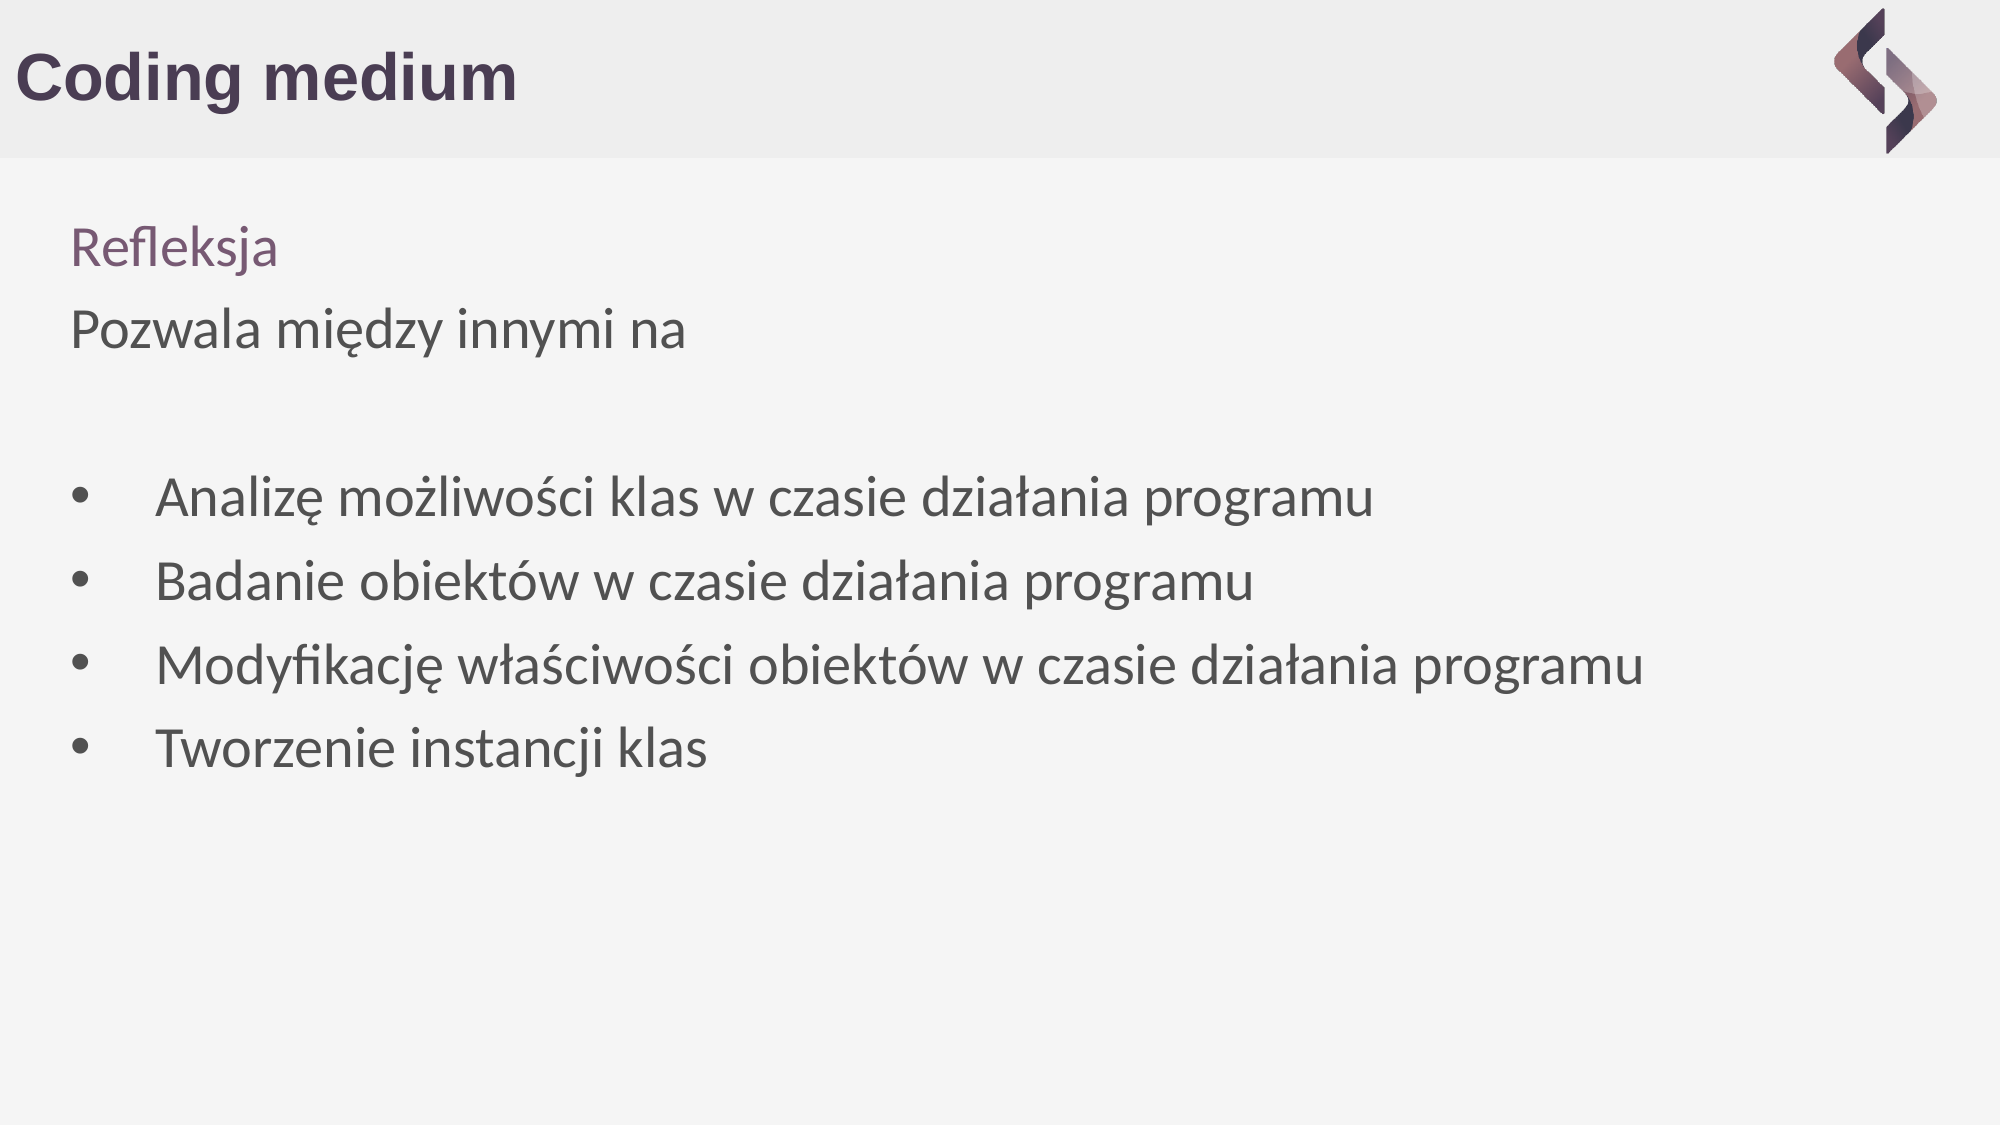

# Coding medium
Refleksja
Pozwala między innymi na

Analizę możliwości klas w czasie działania programu
Badanie obiektów w czasie działania programu
Modyfikację właściwości obiektów w czasie działania programu
Tworzenie instancji klas